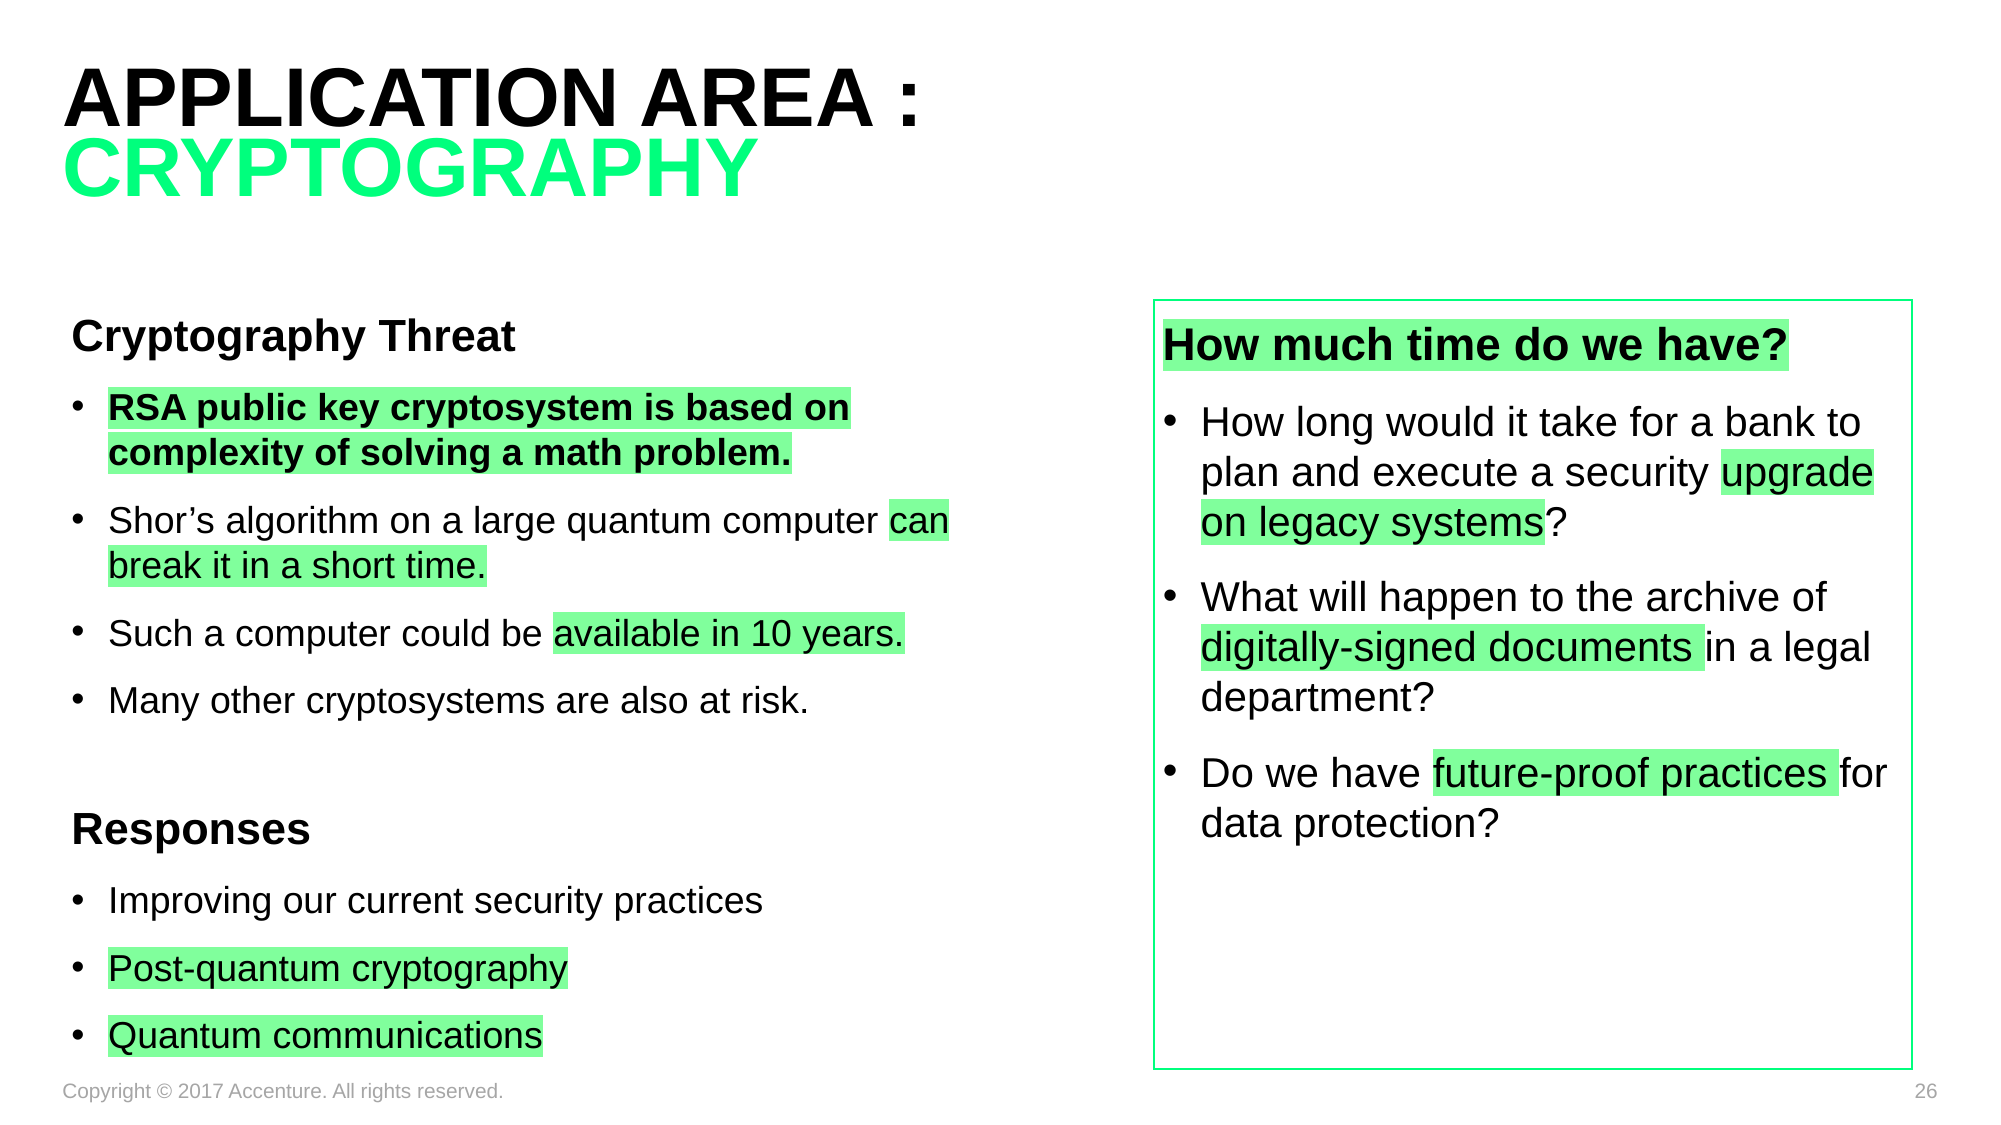

# Application Area : Cryptography
Cryptography Threat
RSA public key cryptosystem is based on complexity of solving a math problem.
Shor’s algorithm on a large quantum computer can break it in a short time.
Such a computer could be available in 10 years.
Many other cryptosystems are also at risk.

Responses
Improving our current security practices
Post-quantum cryptography
Quantum communications

How much time do we have?
How long would it take for a bank to plan and execute a security upgrade on legacy systems?
What will happen to the archive of digitally-signed documents in a legal department?
Do we have future-proof practices for data protection?

Copyright © 2017 Accenture. All rights reserved.
26